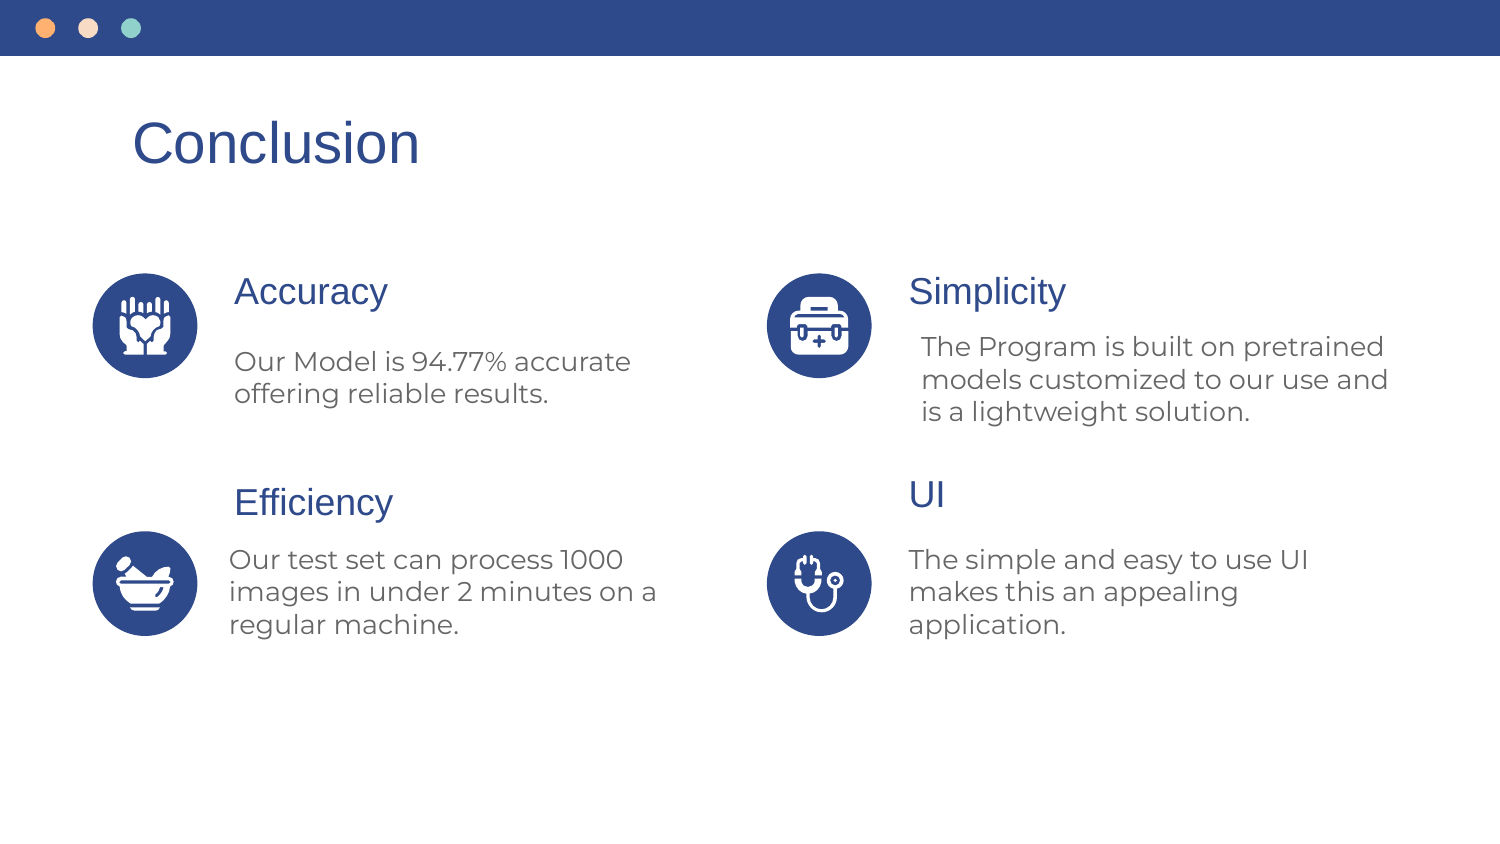

# Conclusion
Accuracy
Simplicity

The Program is built on pretrained models customized to our use and is a lightweight solution.
Our Model is 94.77% accurate offering reliable results.
UI
Efficiency
Our test set can process 1000 images in under 2 minutes on a regular machine.
The simple and easy to use UI makes this an appealing application.